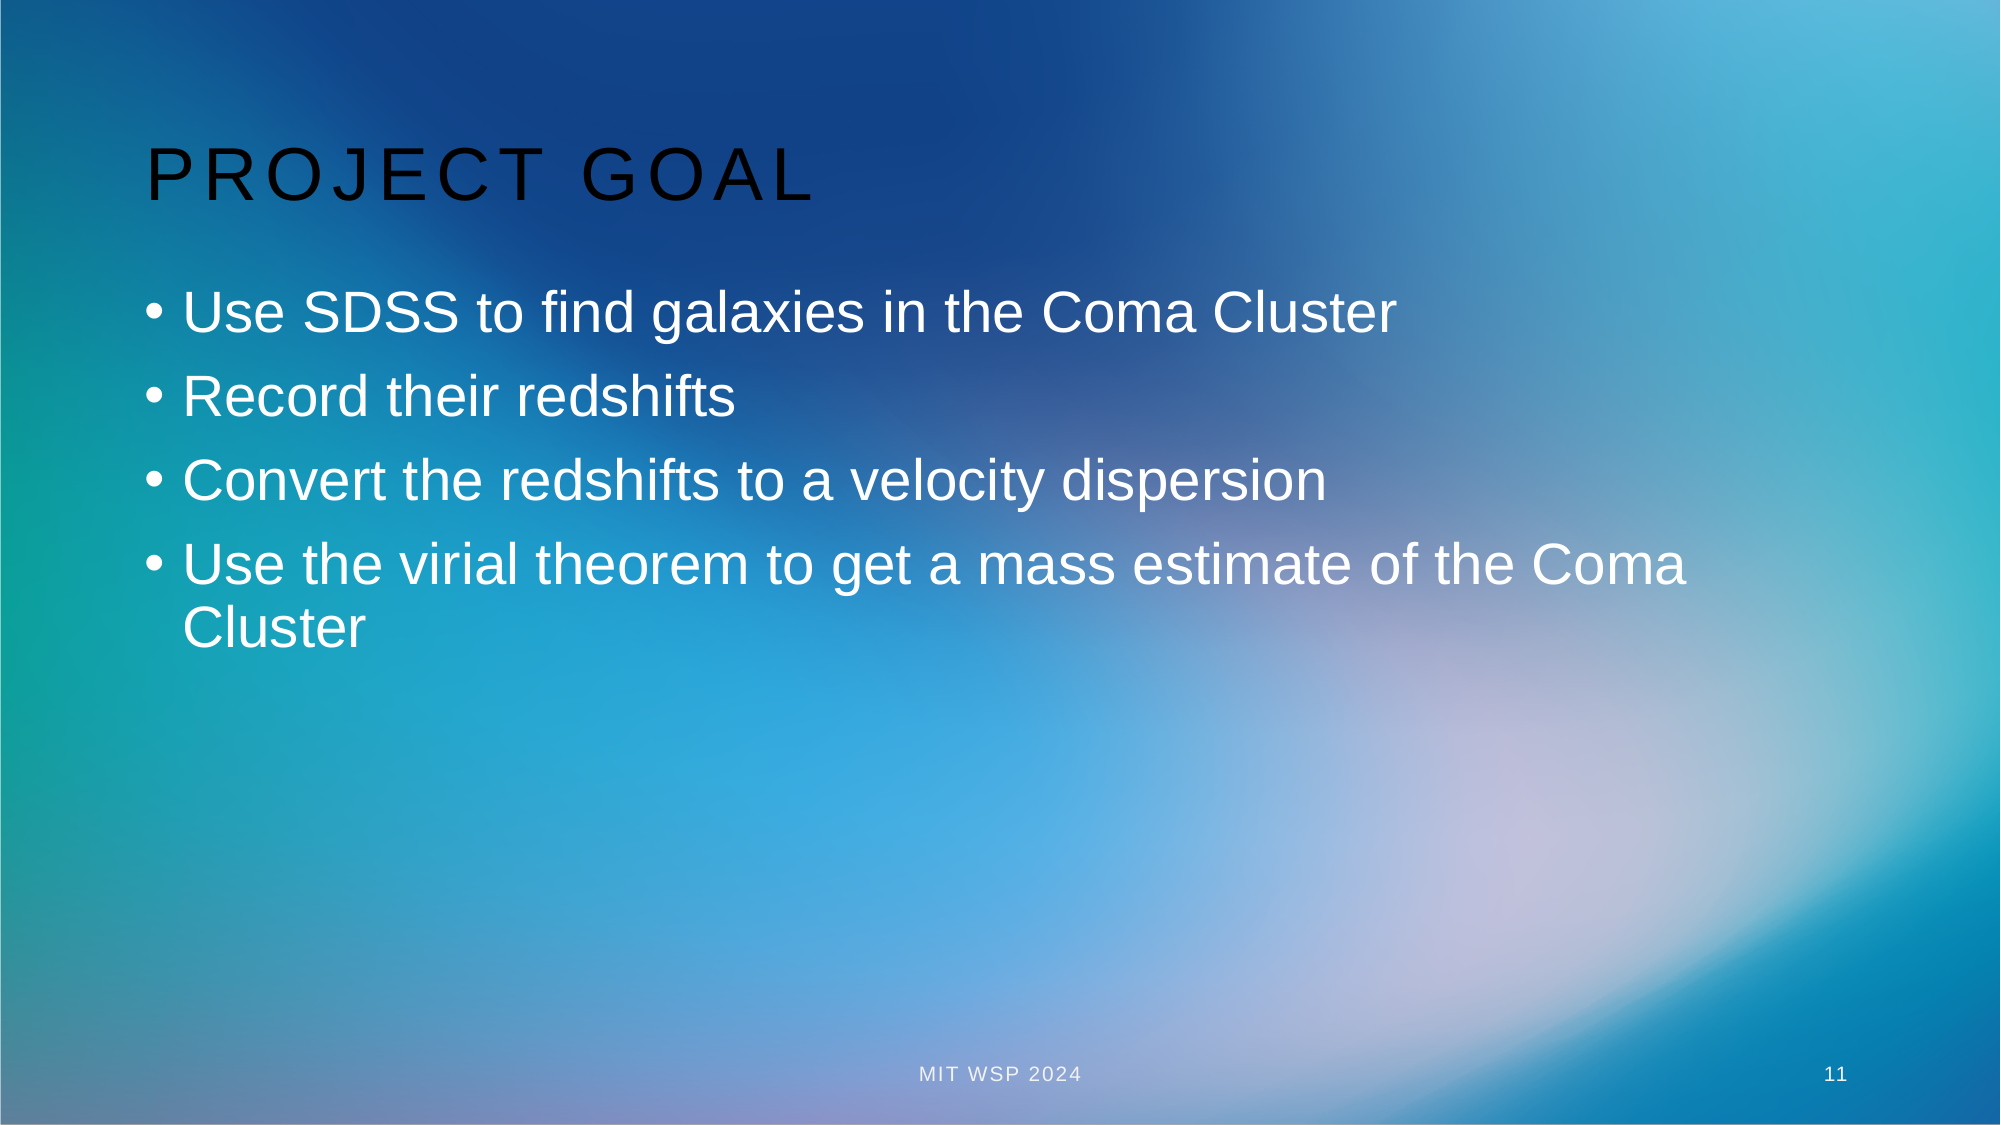

# Project goal
Use SDSS to find galaxies in the Coma Cluster
Record their redshifts
Convert the redshifts to a velocity dispersion
Use the virial theorem to get a mass estimate of the Coma Cluster
MIT WSP 2024
11